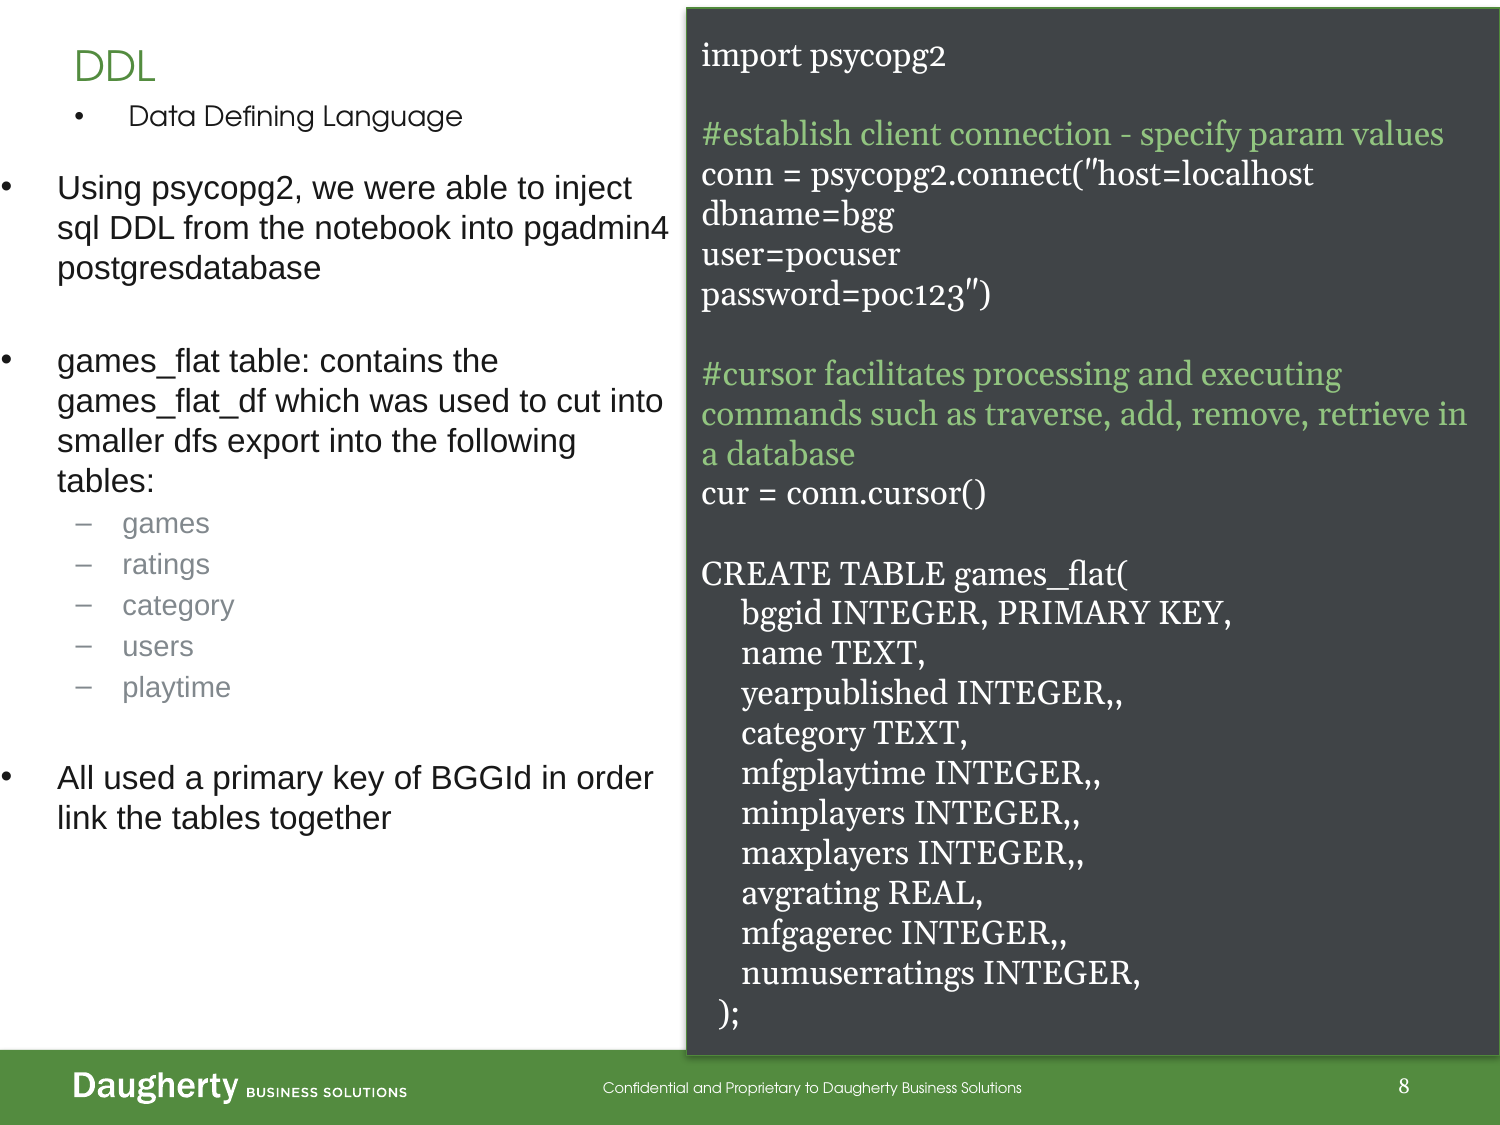

# DDL
import psycopg2

#establish client connection - specify param values
conn = psycopg2.connect("host=localhost
dbname=bgg
user=pocuser
password=poc123")

#cursor facilitates processing and executing commands such as traverse, add, remove, retrieve in a database
cur = conn.cursor()

CREATE TABLE games_flat(
     bggid INTEGER, PRIMARY KEY,
     name TEXT,
     yearpublished INTEGER,,
     category TEXT,
     mfgplaytime INTEGER,,
     minplayers INTEGER,,
     maxplayers INTEGER,,
     avgrating REAL,
     mfgagerec INTEGER,,
     numuserratings INTEGER,
  );
Data Defining Language

Using psycopg2, we were able to inject sql DDL from the notebook into pgadmin4 postgresdatabase

games_flat table: contains the games_flat_df which was used to cut into smaller dfs export into the following tables:
games
ratings
category
users
playtime

All used a primary key of BGGId in order link the tables together

8